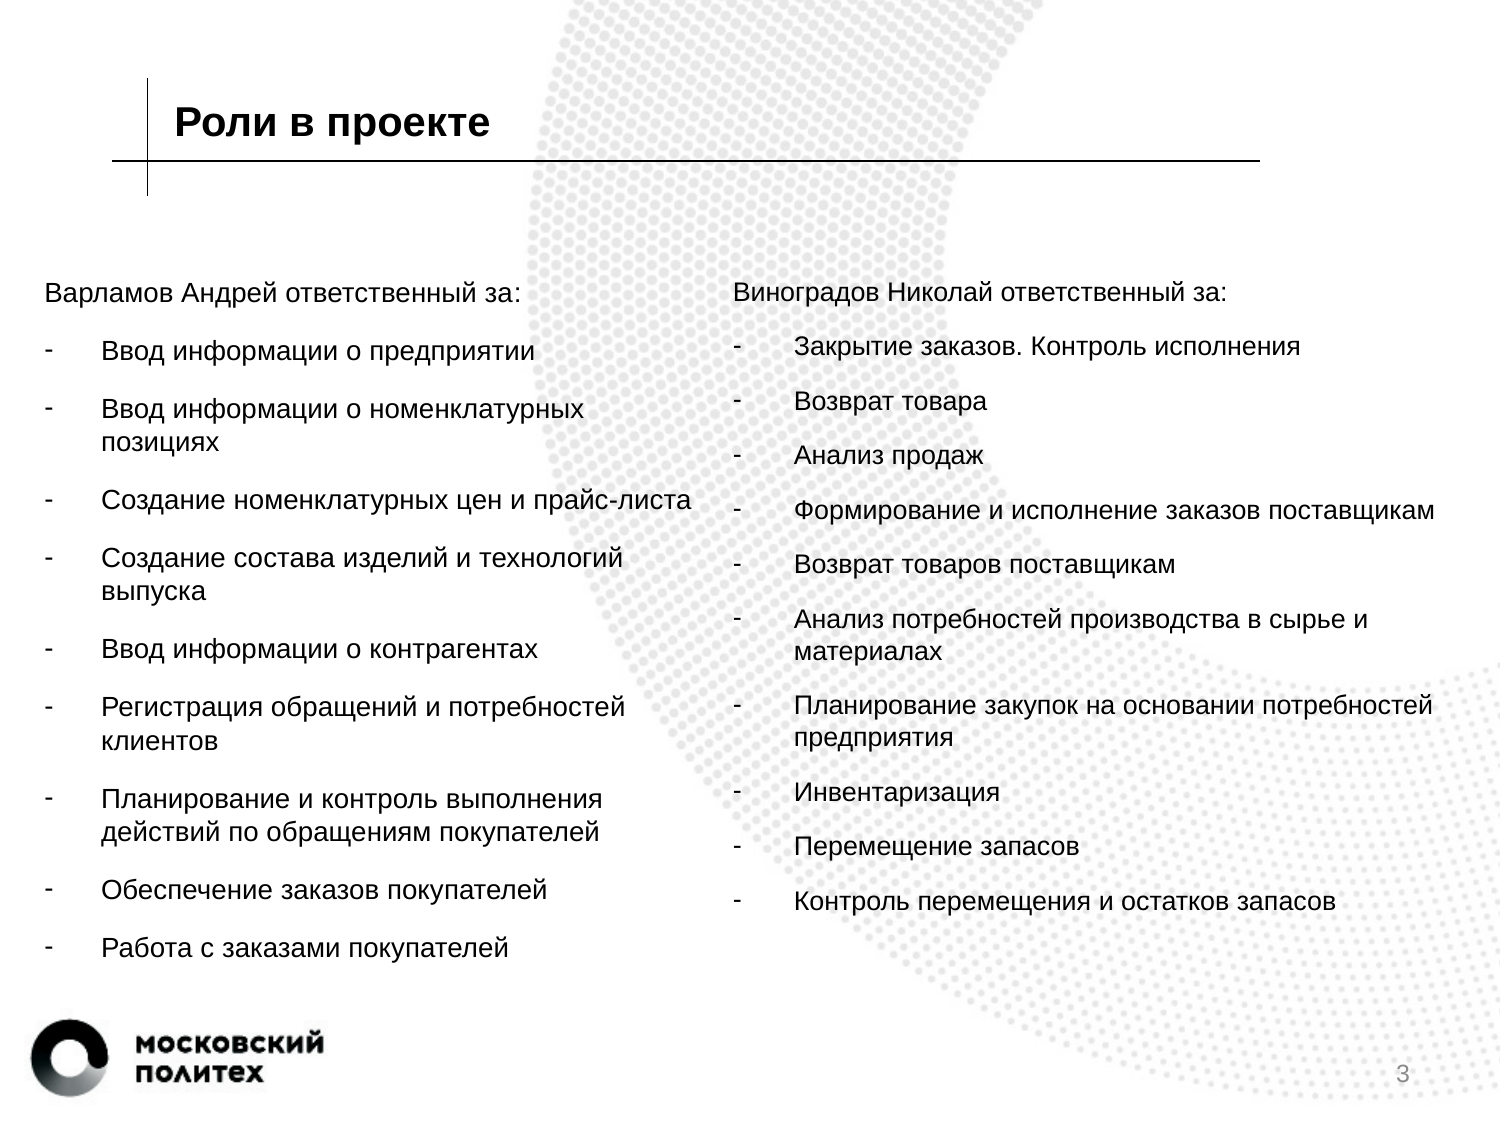

Роли в проекте
Варламов Андрей ответственный за:
Ввод информации о предприятии
Ввод информации о номенклатурных позициях
Создание номенклатурных цен и прайс-листа
Создание состава изделий и технологий выпуска
Ввод информации о контрагентах
Регистрация обращений и потребностей клиентов
Планирование и контроль выполнения действий по обращениям покупателей
Обеспечение заказов покупателей
Работа с заказами покупателей

Виноградов Николай ответственный за:
Закрытие заказов. Контроль исполнения
Возврат товара
Анализ продаж
Формирование и исполнение заказов поставщикам
Возврат товаров поставщикам
Анализ потребностей производства в сырье и материалах
Планирование закупок на основании потребностей предприятия
Инвентаризация
Перемещение запасов
Контроль перемещения и остатков запасов

3